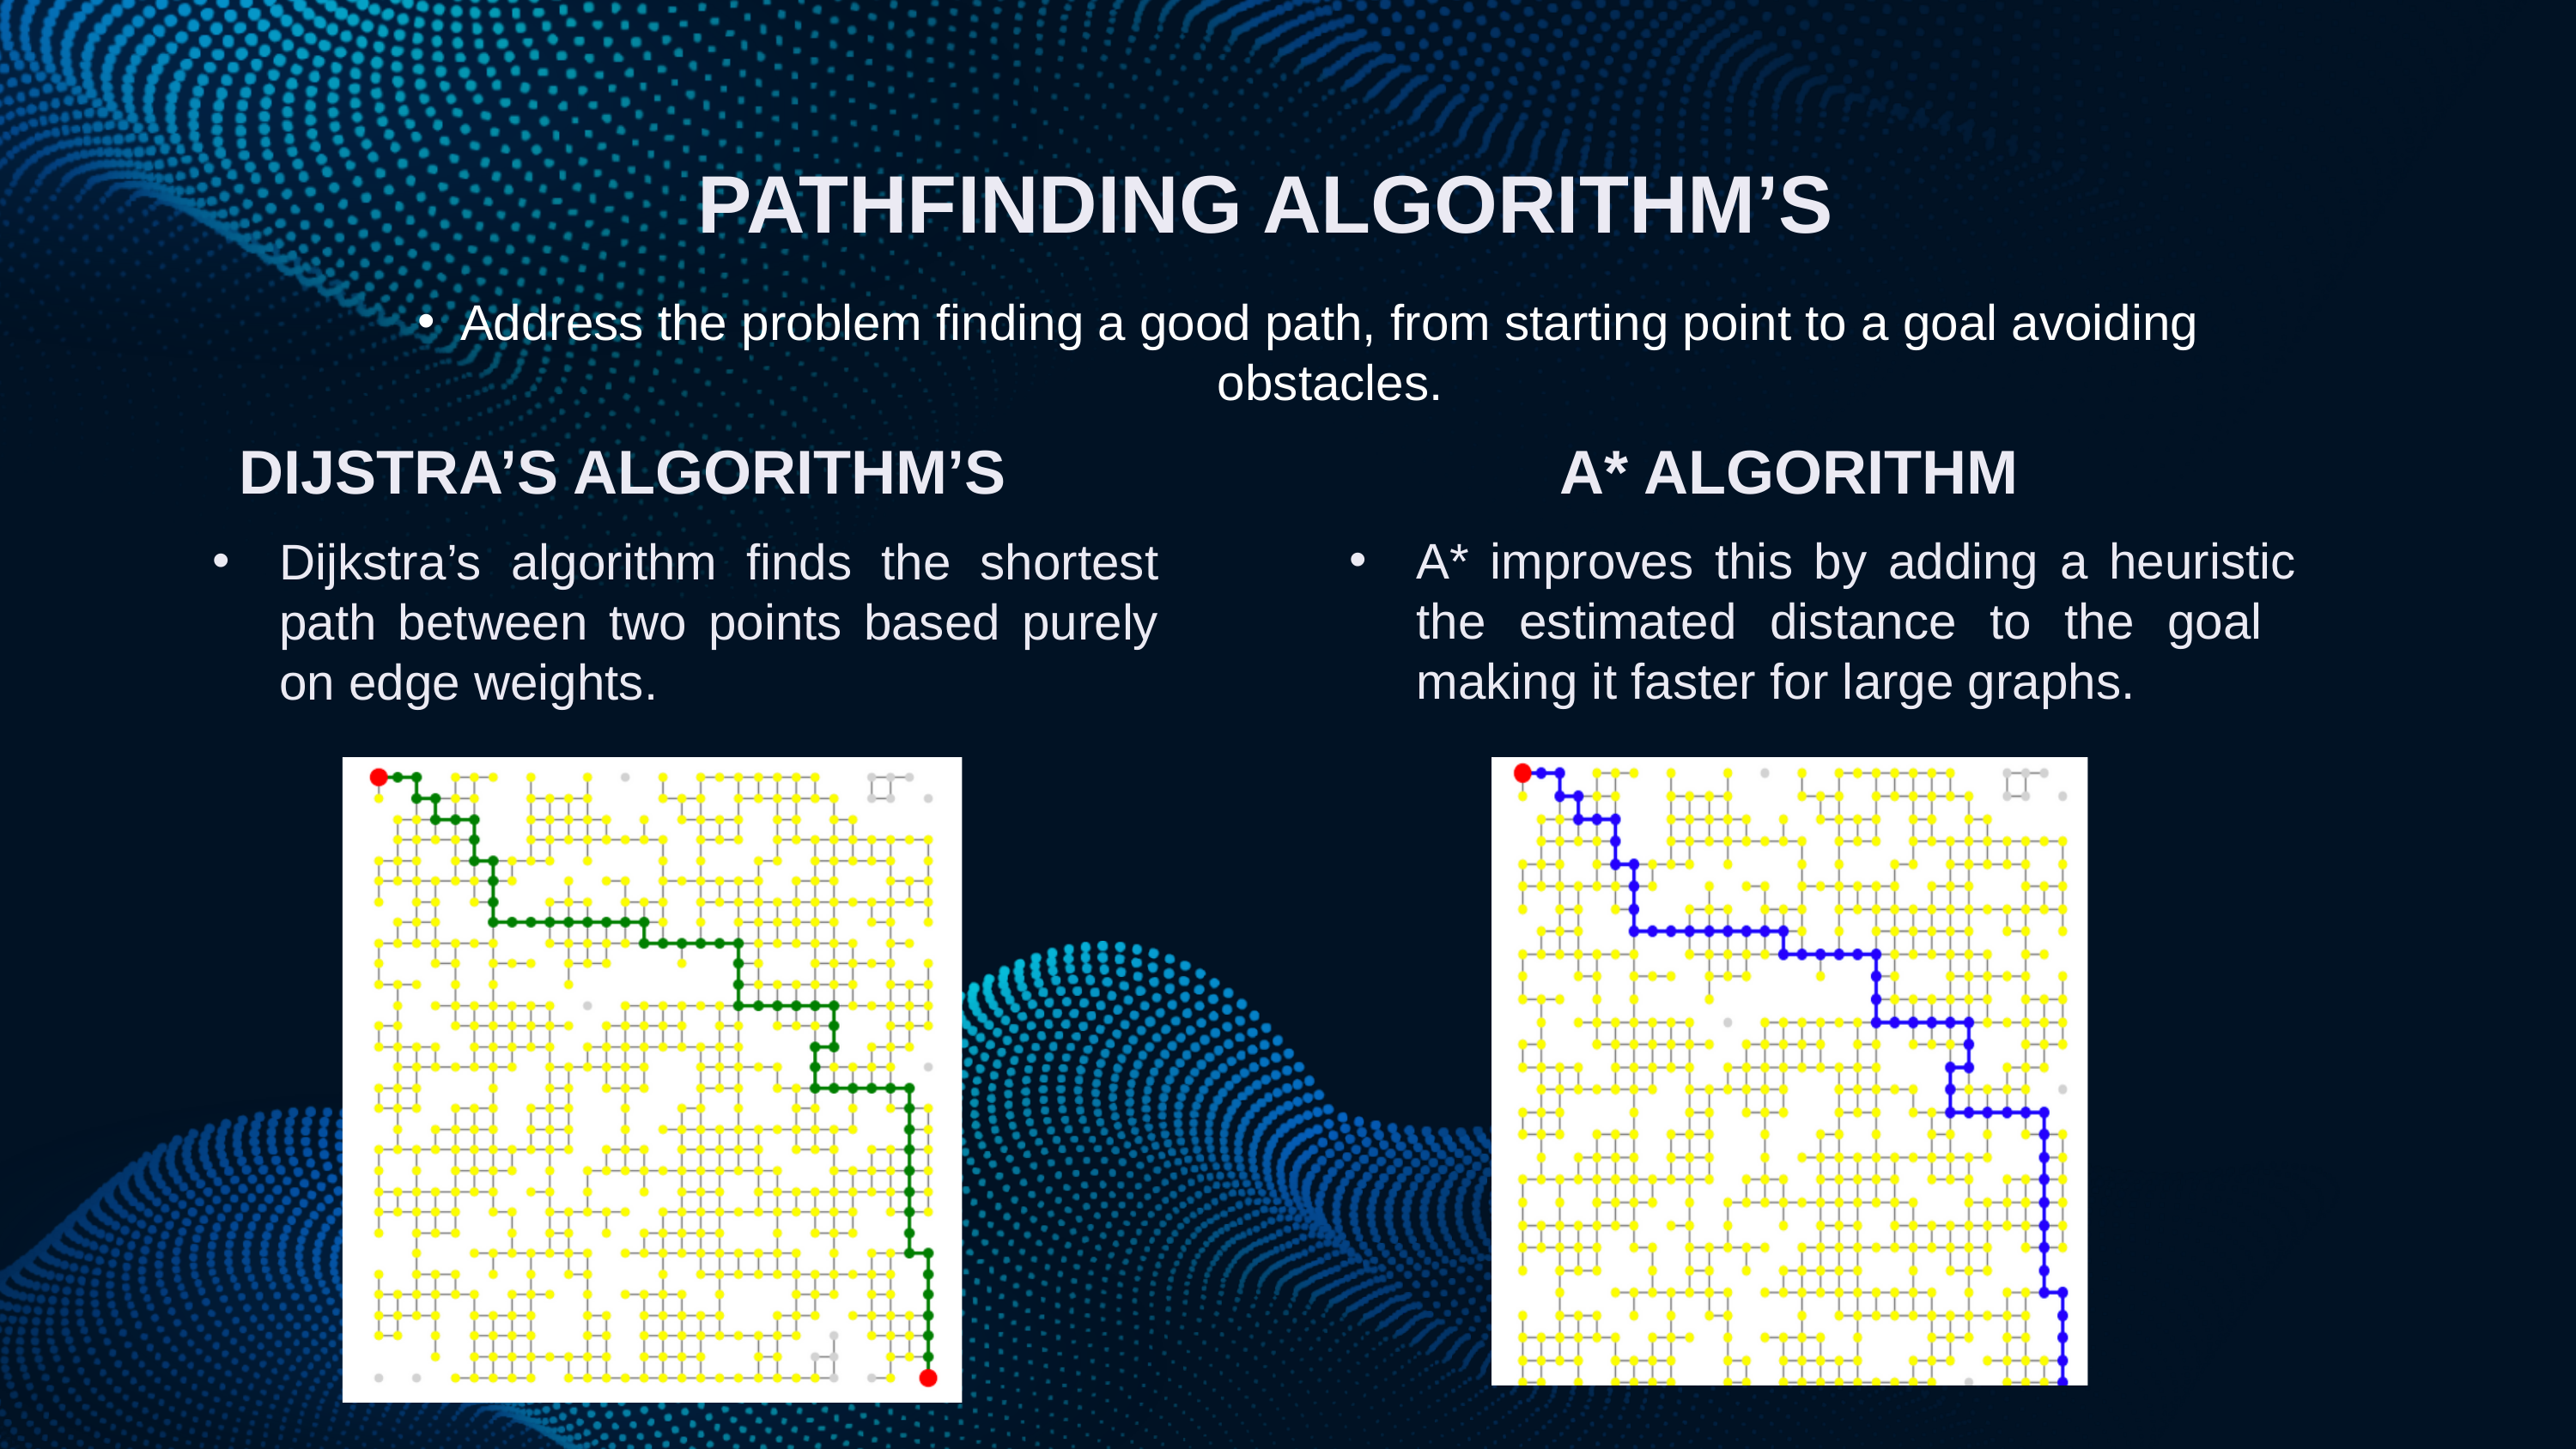

PATHFINDING ALGORITHM’S
Address the problem finding a good path, from starting point to a goal avoiding obstacles.

Dijkstra’s algorithm finds the shortest path between two points based purely on edge weights.

A* improves this by adding a heuristic the estimated distance to the goal  making it faster for large graphs.
DIJSTRA’S ALGORITHM’S
A* ALGORITHM